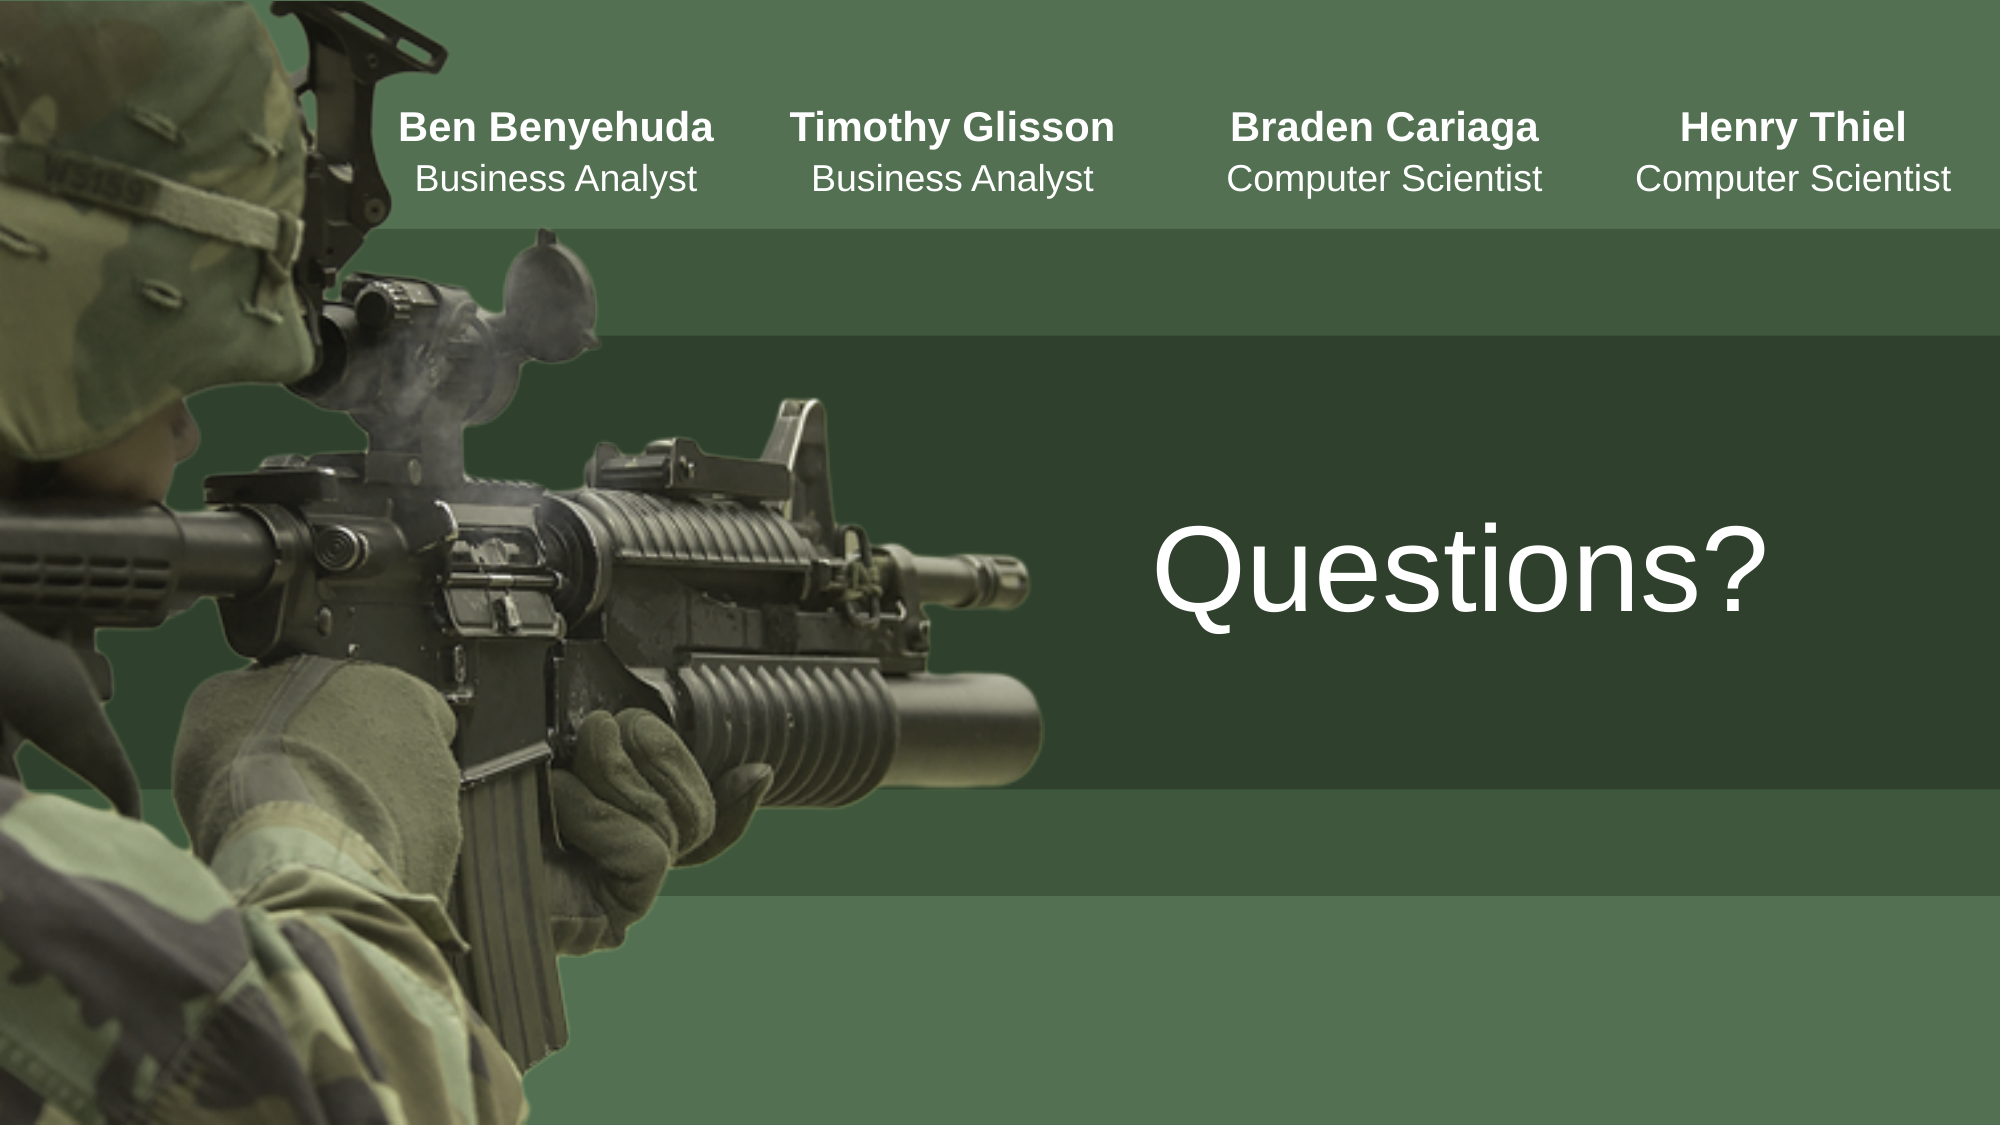

Ben Benyehuda
Timothy Glisson
Braden Cariaga
Henry Thiel
Business Analyst
Business Analyst
Computer Scientist
Computer Scientist
Questions?